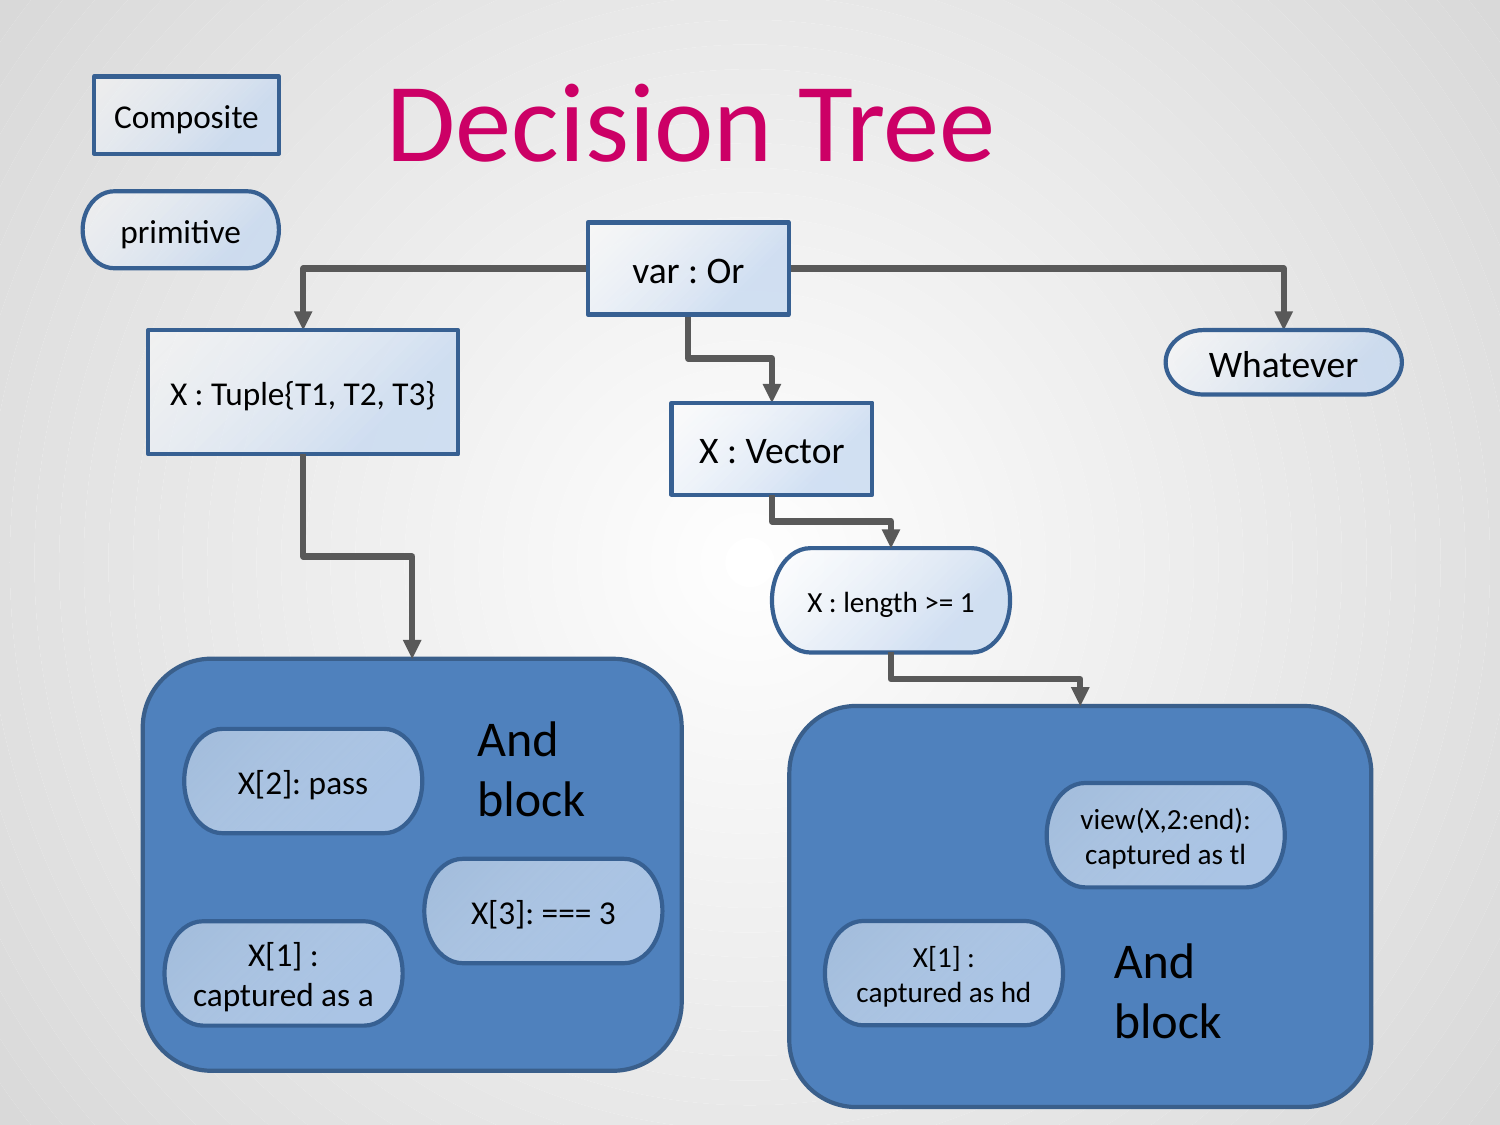

Decision Tree
Composite
primitive
var : Or
X : Tuple{T1, T2, T3}
Whatever
X : Vector
X : length >= 1

And block

X[2]: pass
view(X,2:end):
captured as tl
X[3]: === 3
X[1] :
captured as hd
And block
X[1] :
captured as a